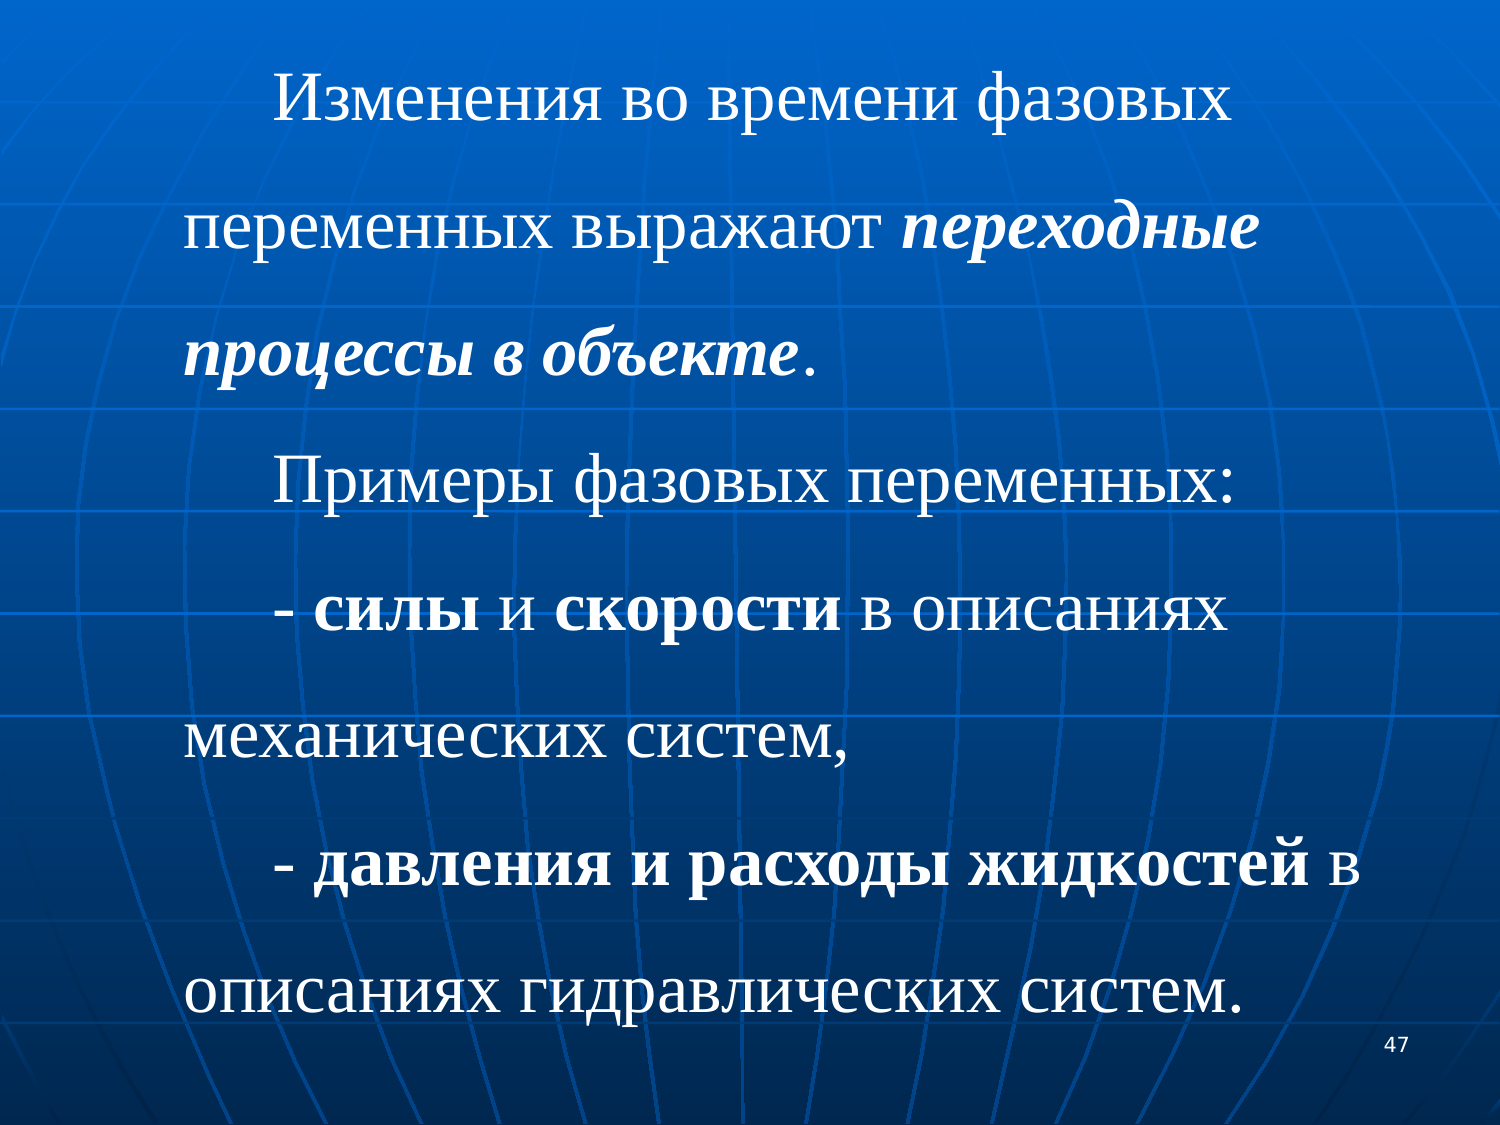

Изменения во времени фазовых переменных выражают переходные процессы в объекте.
Примеры фазовых переменных:
- силы и скорости в описаниях механических систем,
- давления и расходы жидкостей в описаниях гидравлических систем.

47